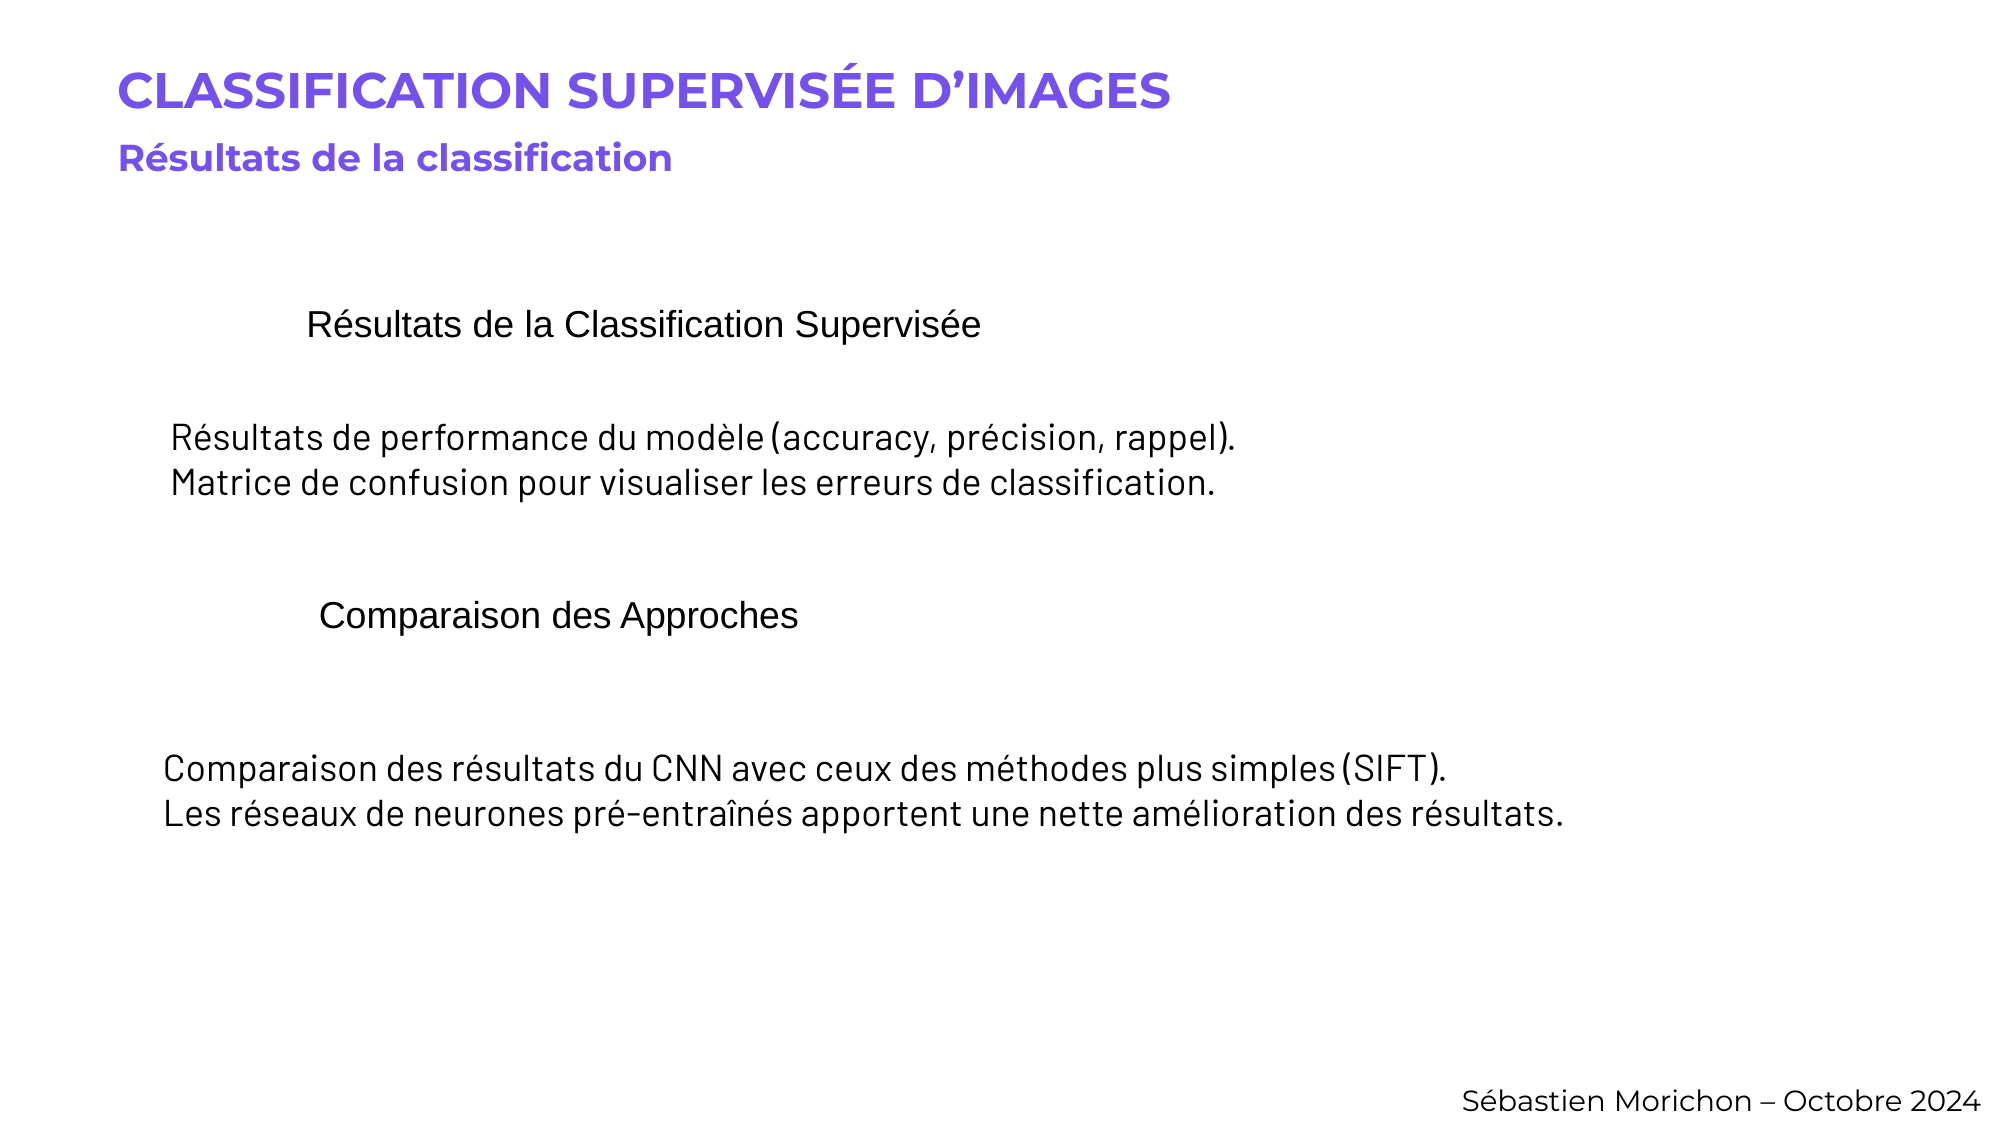

CLASSIFICATION SUPERVISÉE D’IMAGES
Résultats de la classification
Résultats de la Classification Supervisée
Résultats de performance du modèle (accuracy, précision, rappel).
Matrice de confusion pour visualiser les erreurs de classification.
Comparaison des Approches
Comparaison des résultats du CNN avec ceux des méthodes plus simples (SIFT).
Les réseaux de neurones pré-entraînés apportent une nette amélioration des résultats.
Sébastien Morichon – Octobre 2024